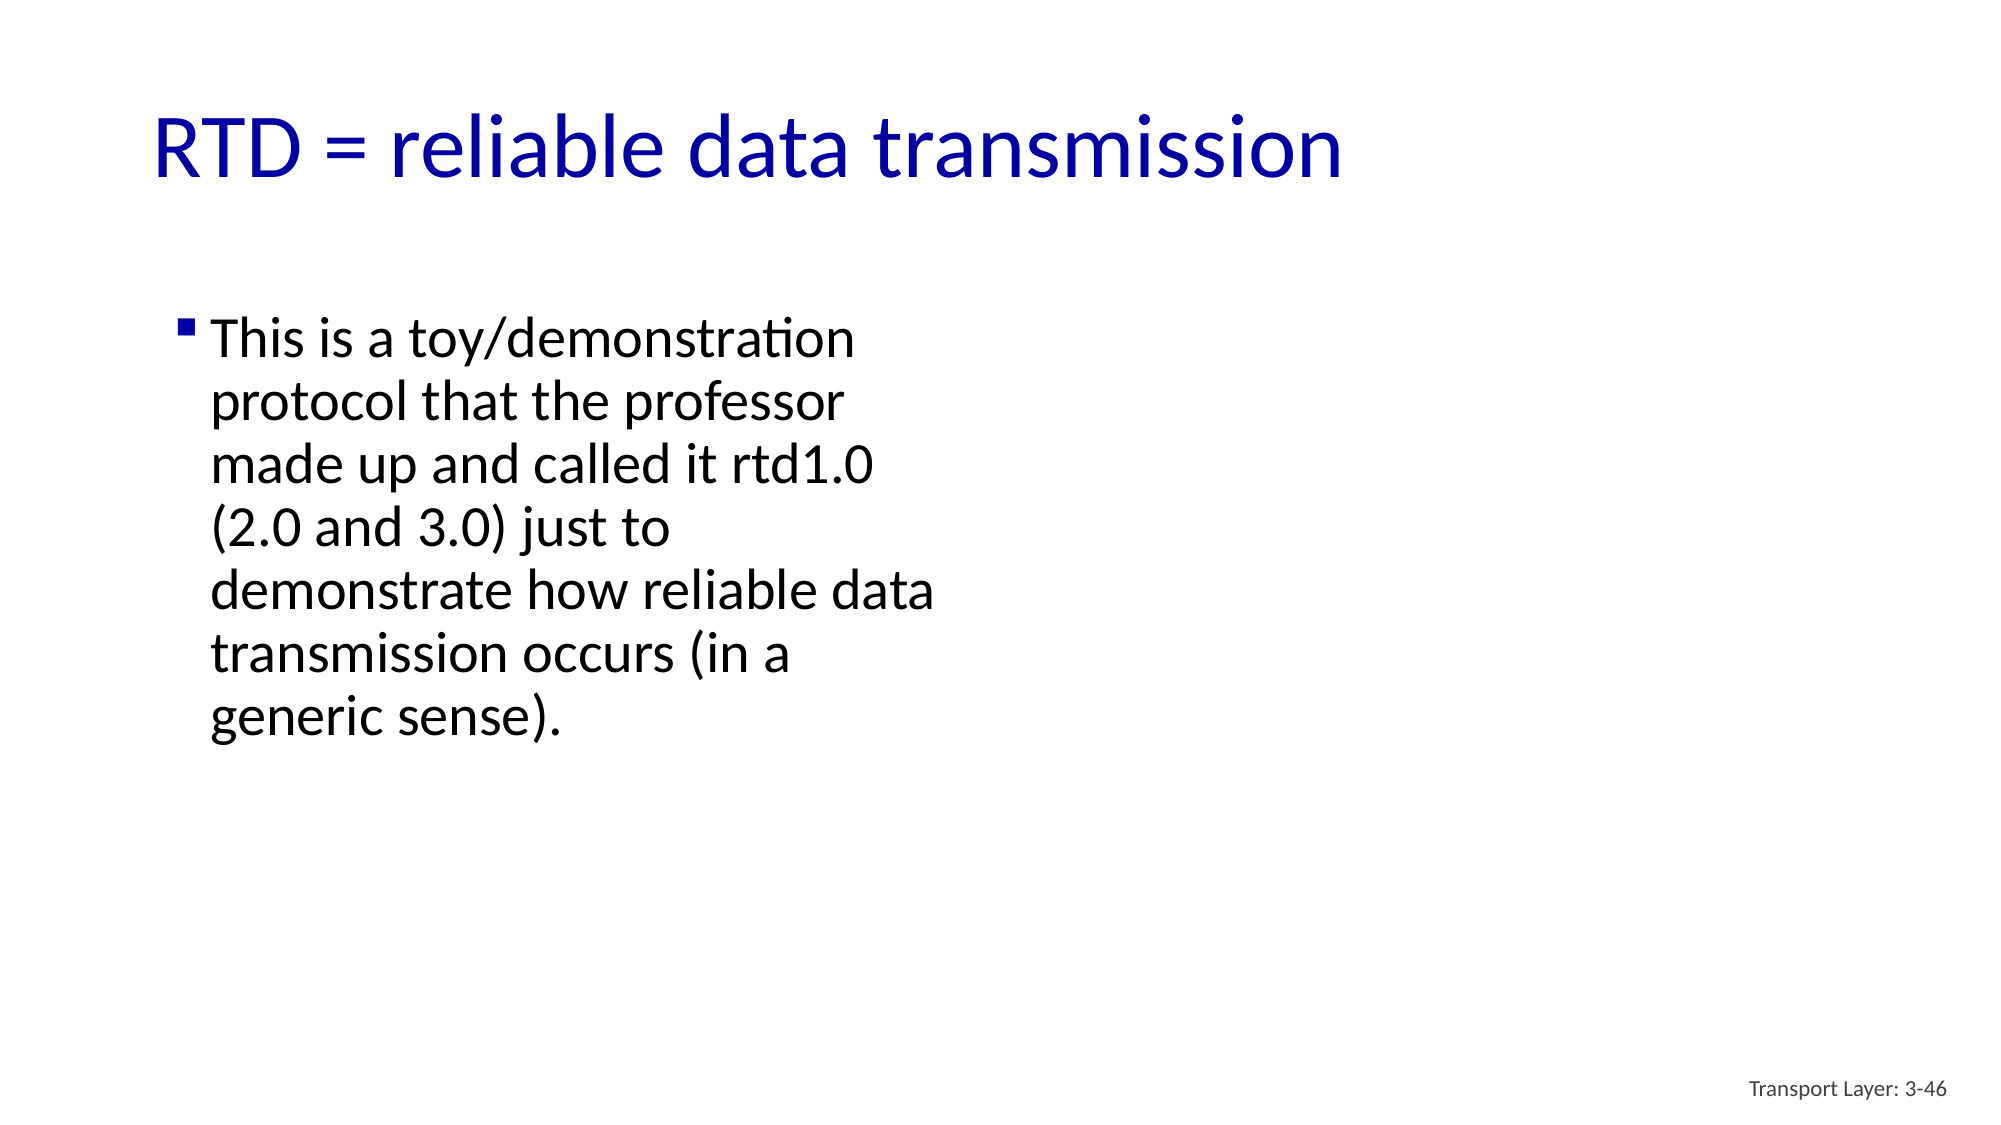

# RTD = reliable data transmission
This is a toy/demonstration protocol that the professor made up and called it rtd1.0 (2.0 and 3.0) just to demonstrate how reliable data transmission occurs (in a generic sense).

Transport Layer: 3-46